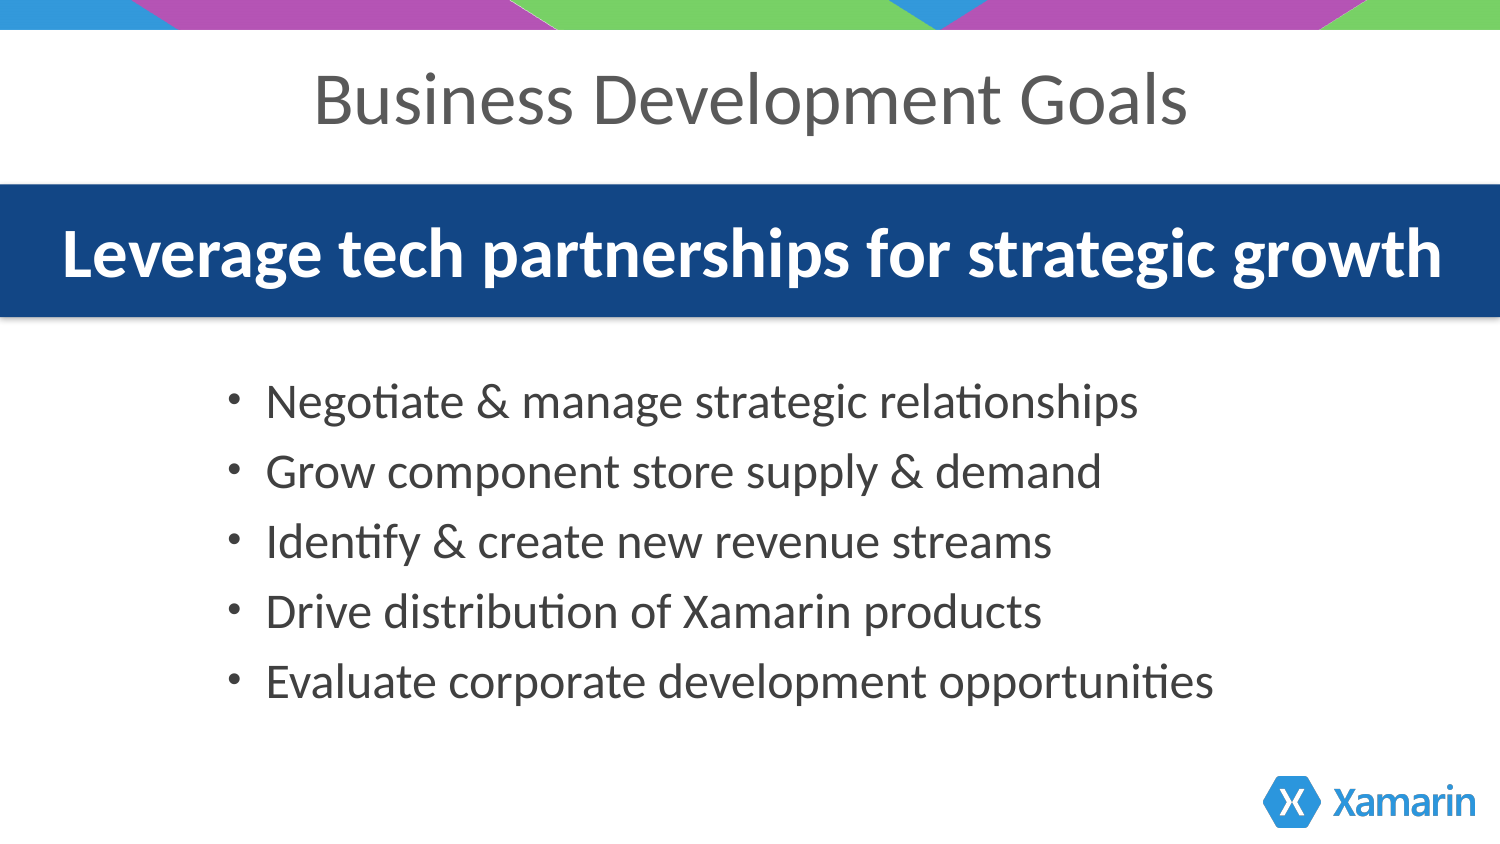

Business Development Goals

Leverage tech partnerships for strategic growth
Negotiate & manage strategic relationships
Grow component store supply & demand
Identify & create new revenue streams
Drive distribution of Xamarin products
Evaluate corporate development opportunities